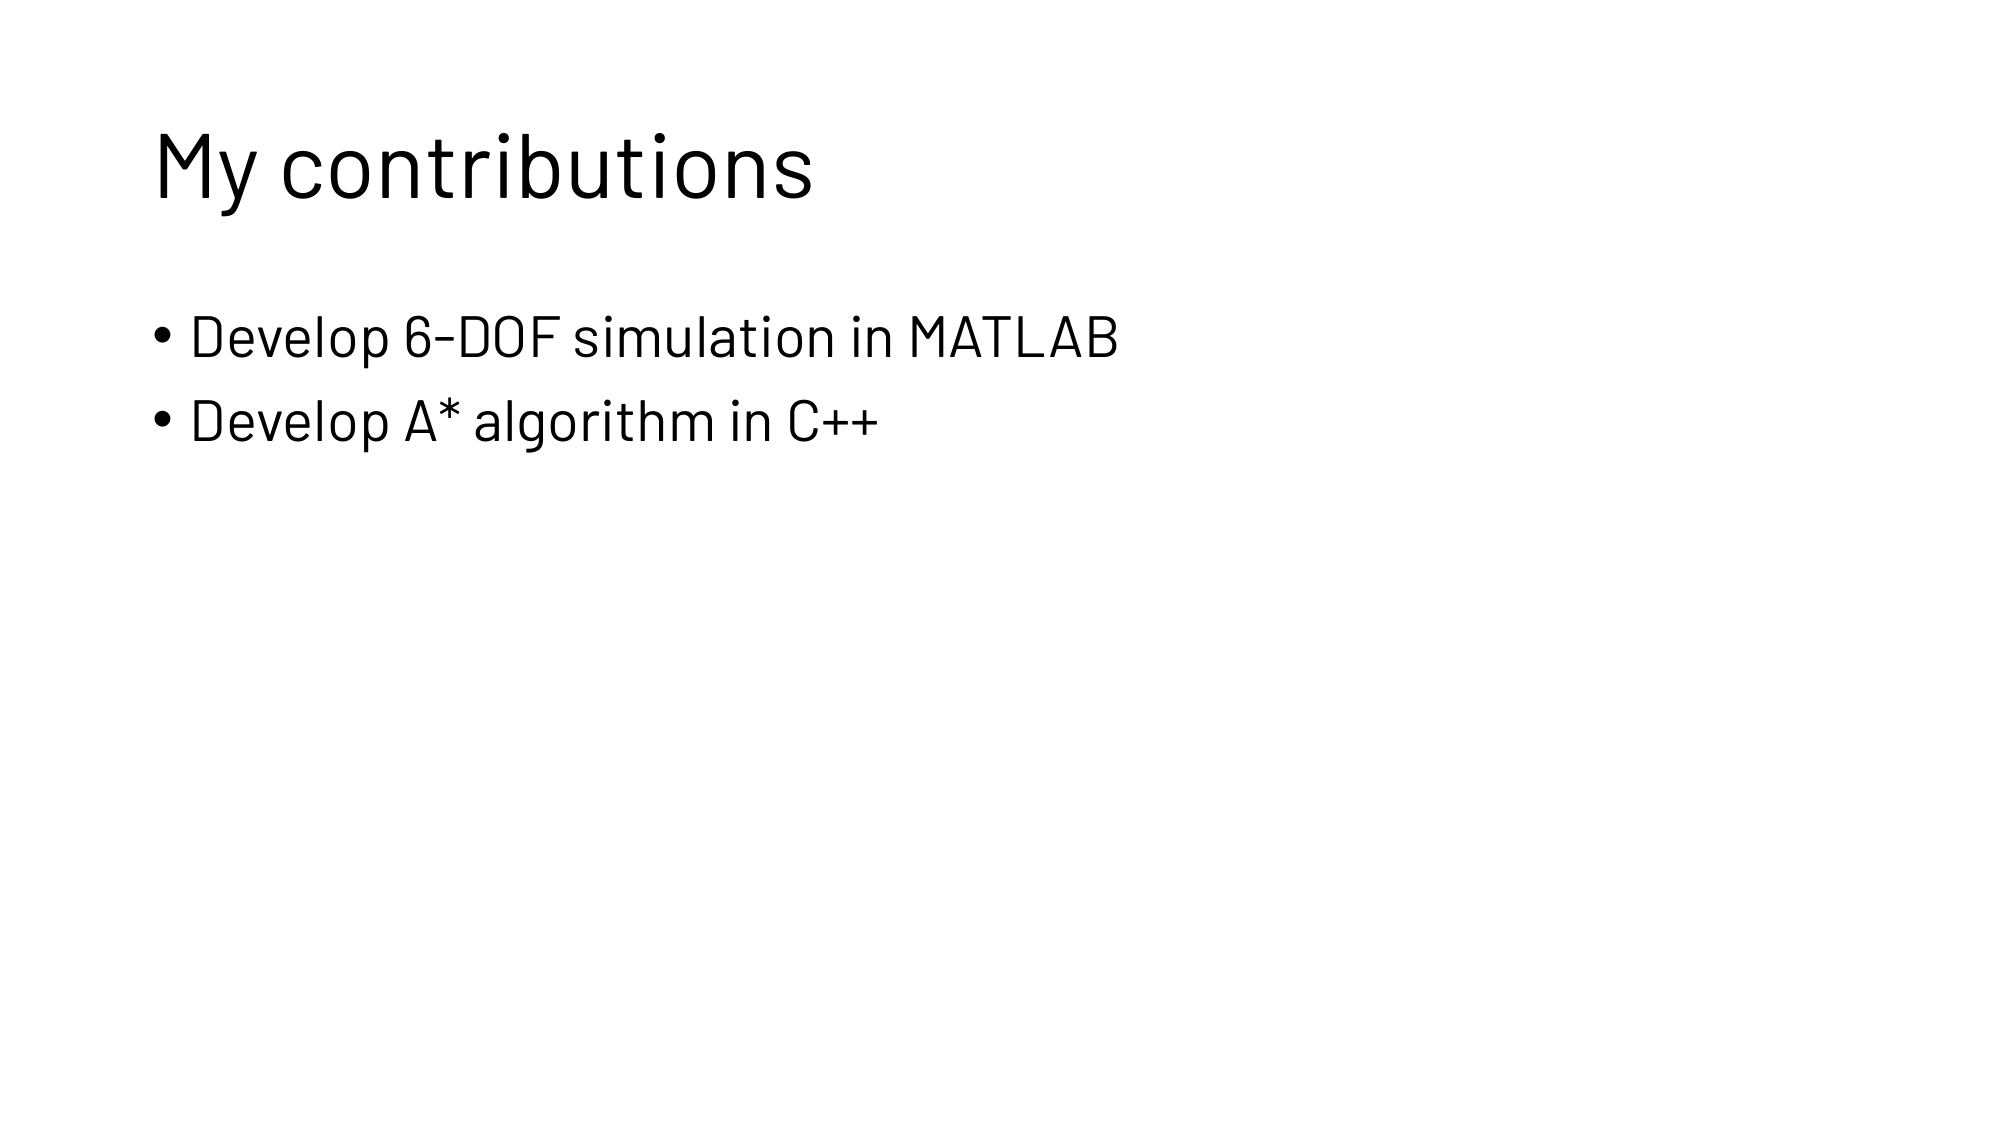

# My contributions
Develop 6-DOF simulation in MATLAB
Develop A* algorithm in C++